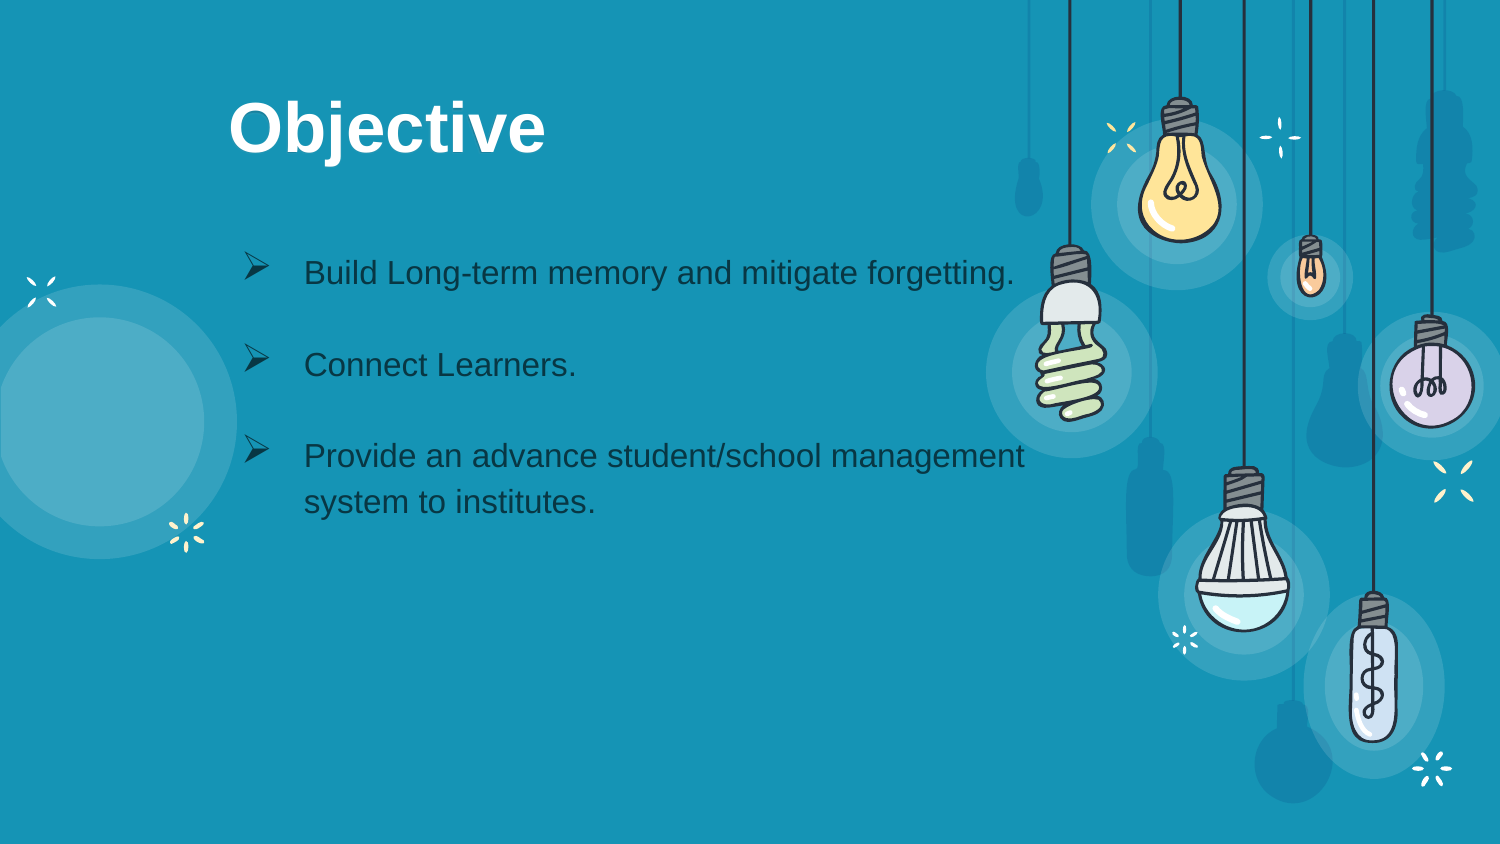

# Objective
Build Long-term memory and mitigate forgetting.

Connect Learners.

Provide an advance student/school management system to institutes.